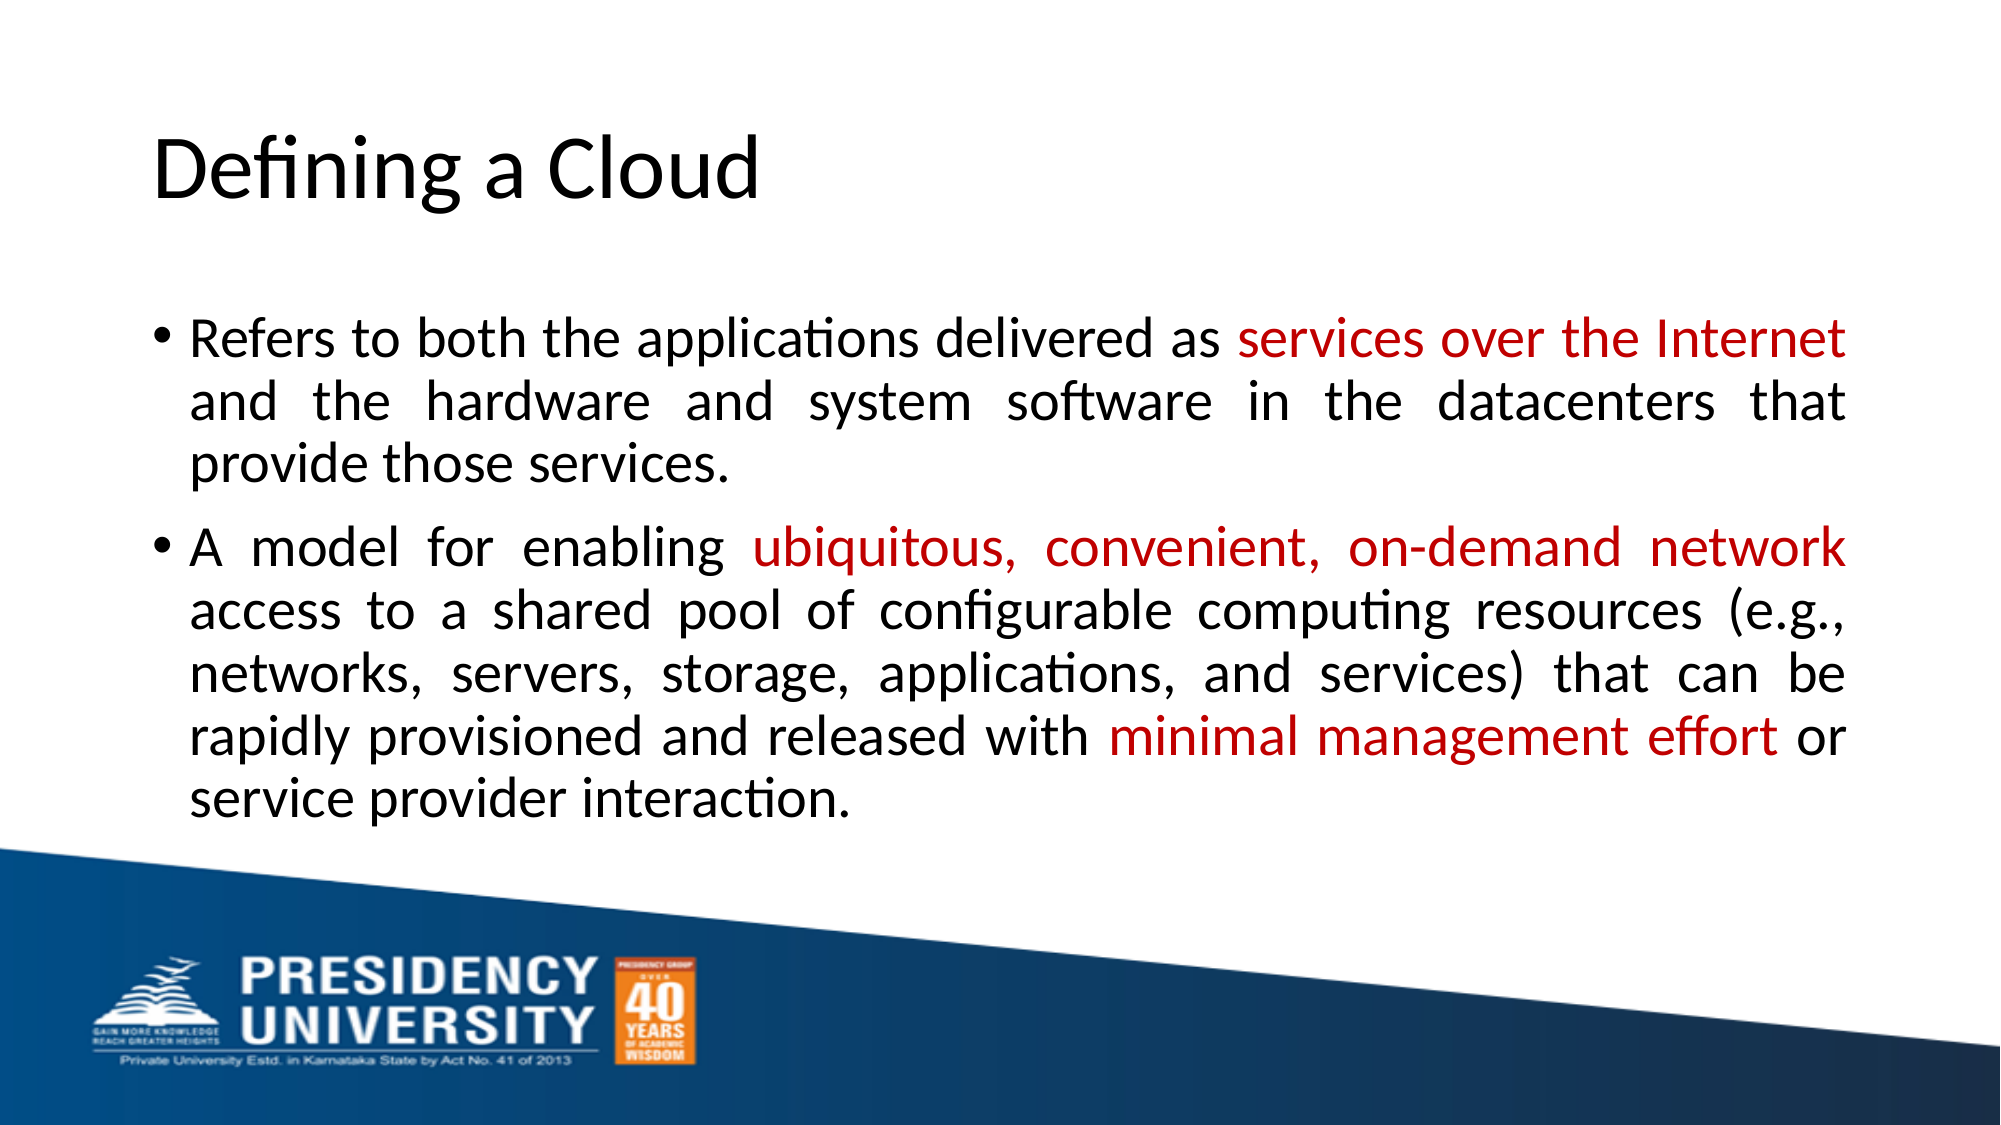

# Defining a Cloud
Refers to both the applications delivered as services over the Internet and the hardware and system software in the datacenters that provide those services.
A model for enabling ubiquitous, convenient, on-demand network access to a shared pool of configurable computing resources (e.g., networks, servers, storage, applications, and services) that can be rapidly provisioned and released with minimal management effort or service provider interaction.